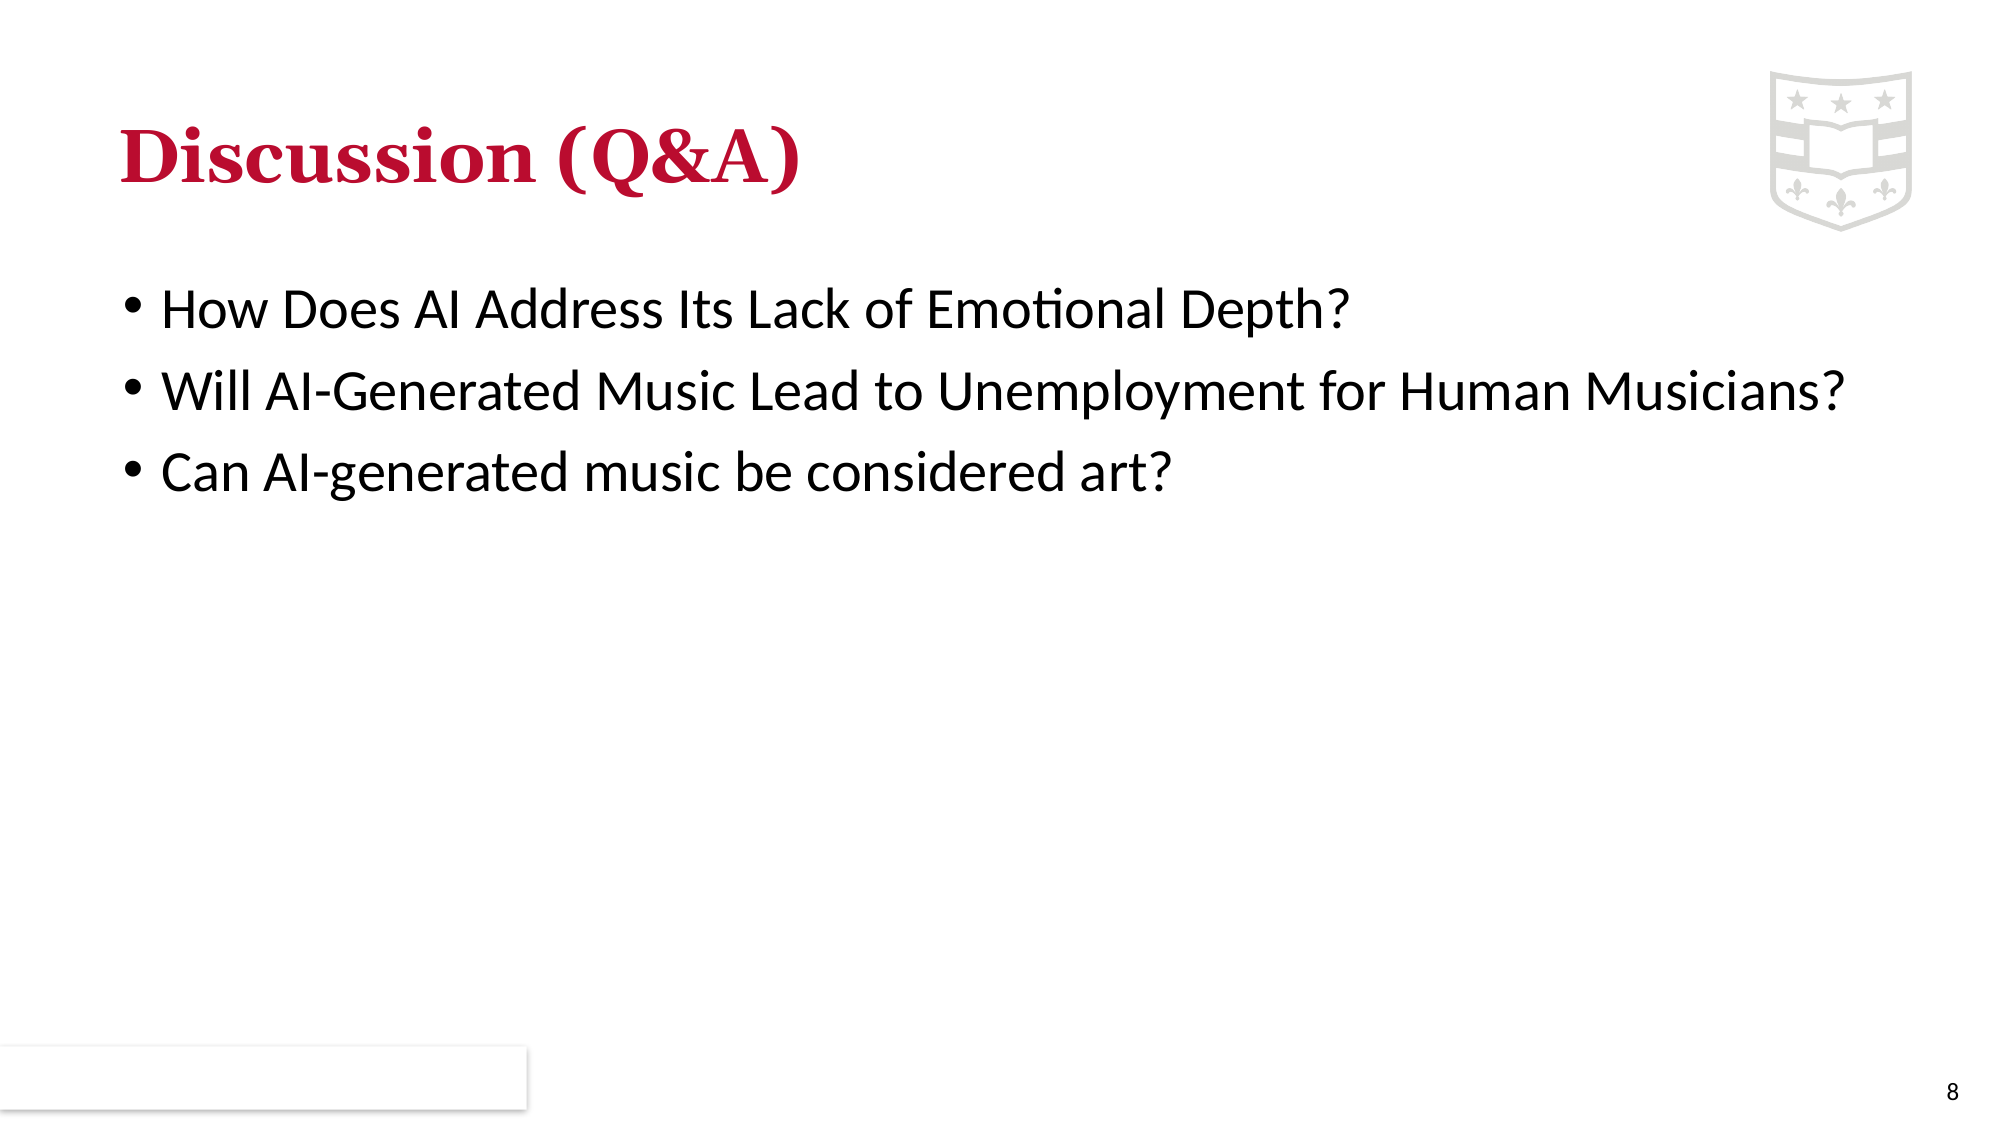

# Discussion (Q&A)
How Does AI Address Its Lack of Emotional Depth?
Will AI-Generated Music Lead to Unemployment for Human Musicians?
Can AI-generated music be considered art?